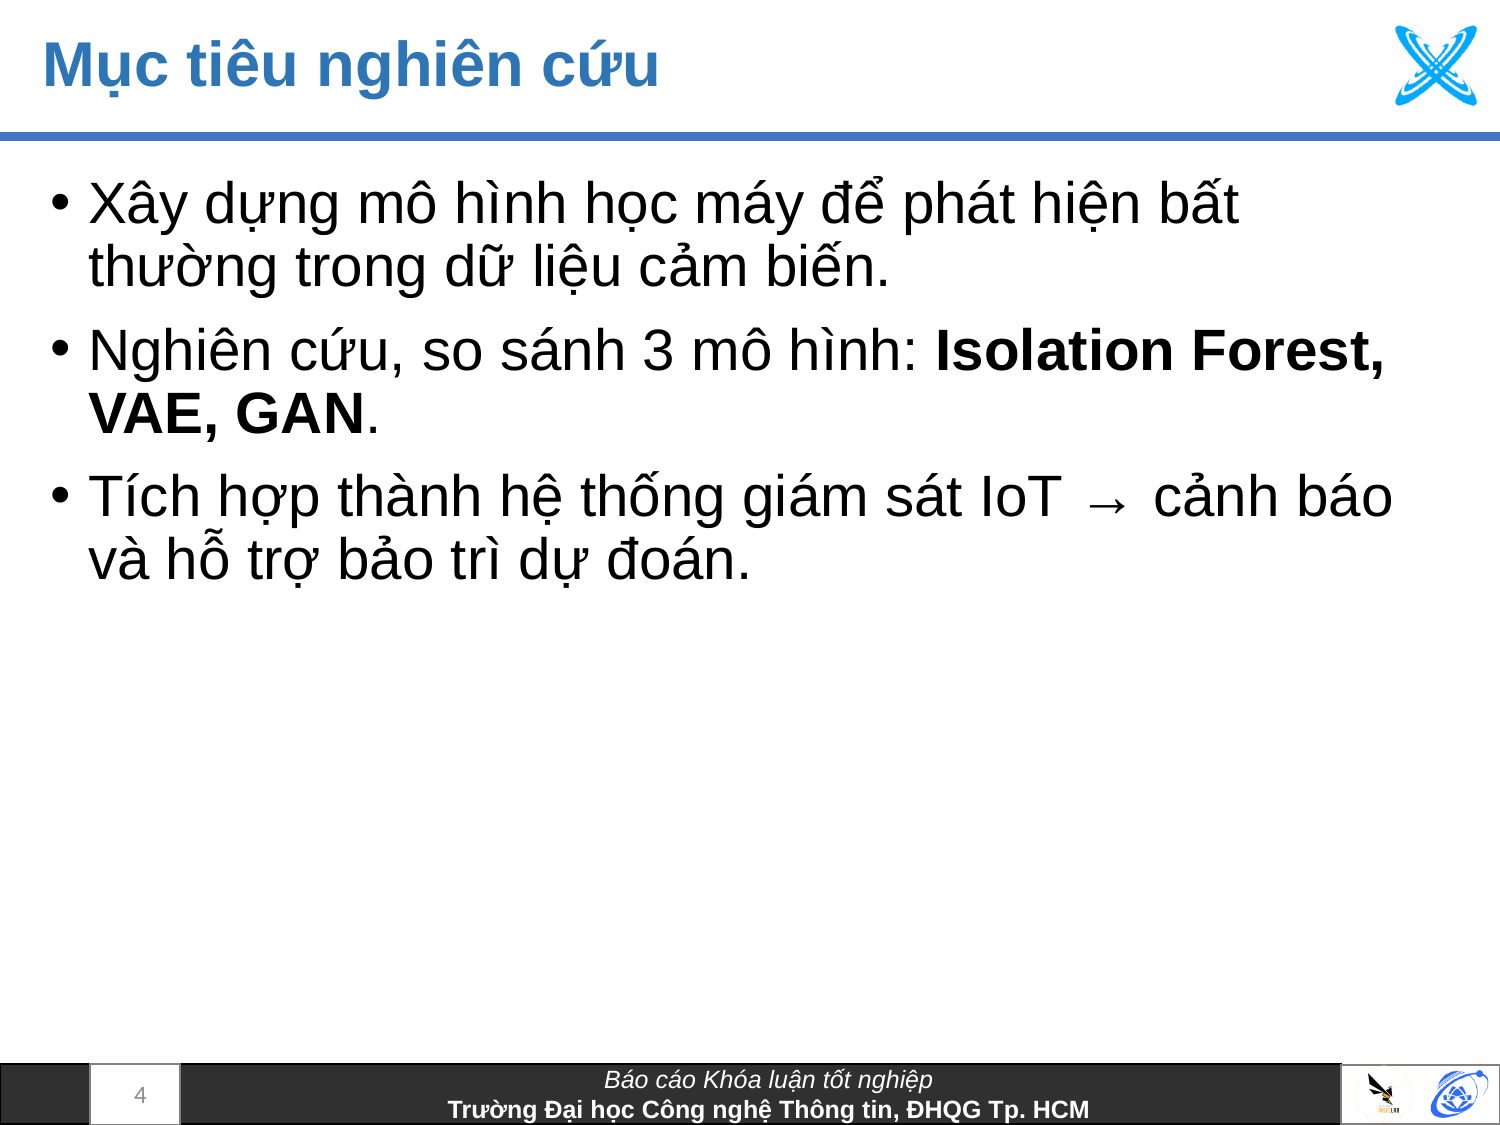

# Mục tiêu nghiên cứu
Xây dựng mô hình học máy để phát hiện bất thường trong dữ liệu cảm biến.
Nghiên cứu, so sánh 3 mô hình: Isolation Forest, VAE, GAN.
Tích hợp thành hệ thống giám sát IoT → cảnh báo và hỗ trợ bảo trì dự đoán.

4